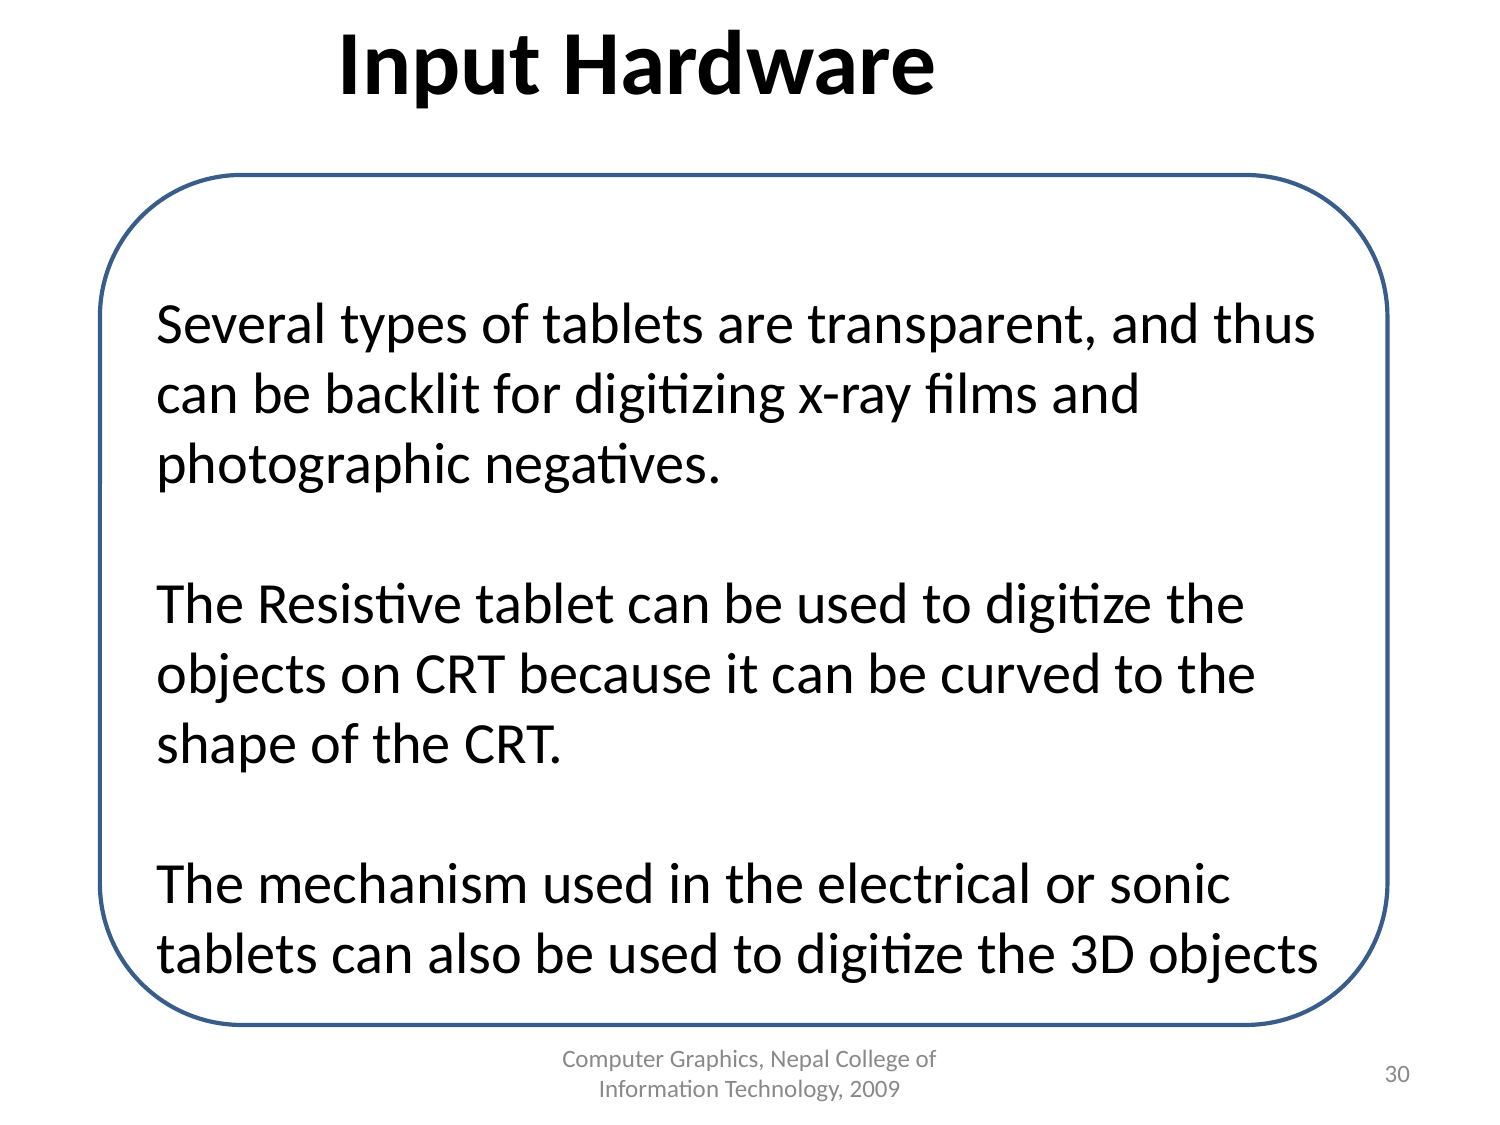

Input Hardware

Several types of tablets are transparent, and thus can be backlit for digitizing x-ray films and photographic negatives.

The Resistive tablet can be used to digitize the objects on CRT because it can be curved to the shape of the CRT.

The mechanism used in the electrical or sonic tablets can also be used to digitize the 3D objects
Computer Graphics, Nepal College of Information Technology, 2009
30